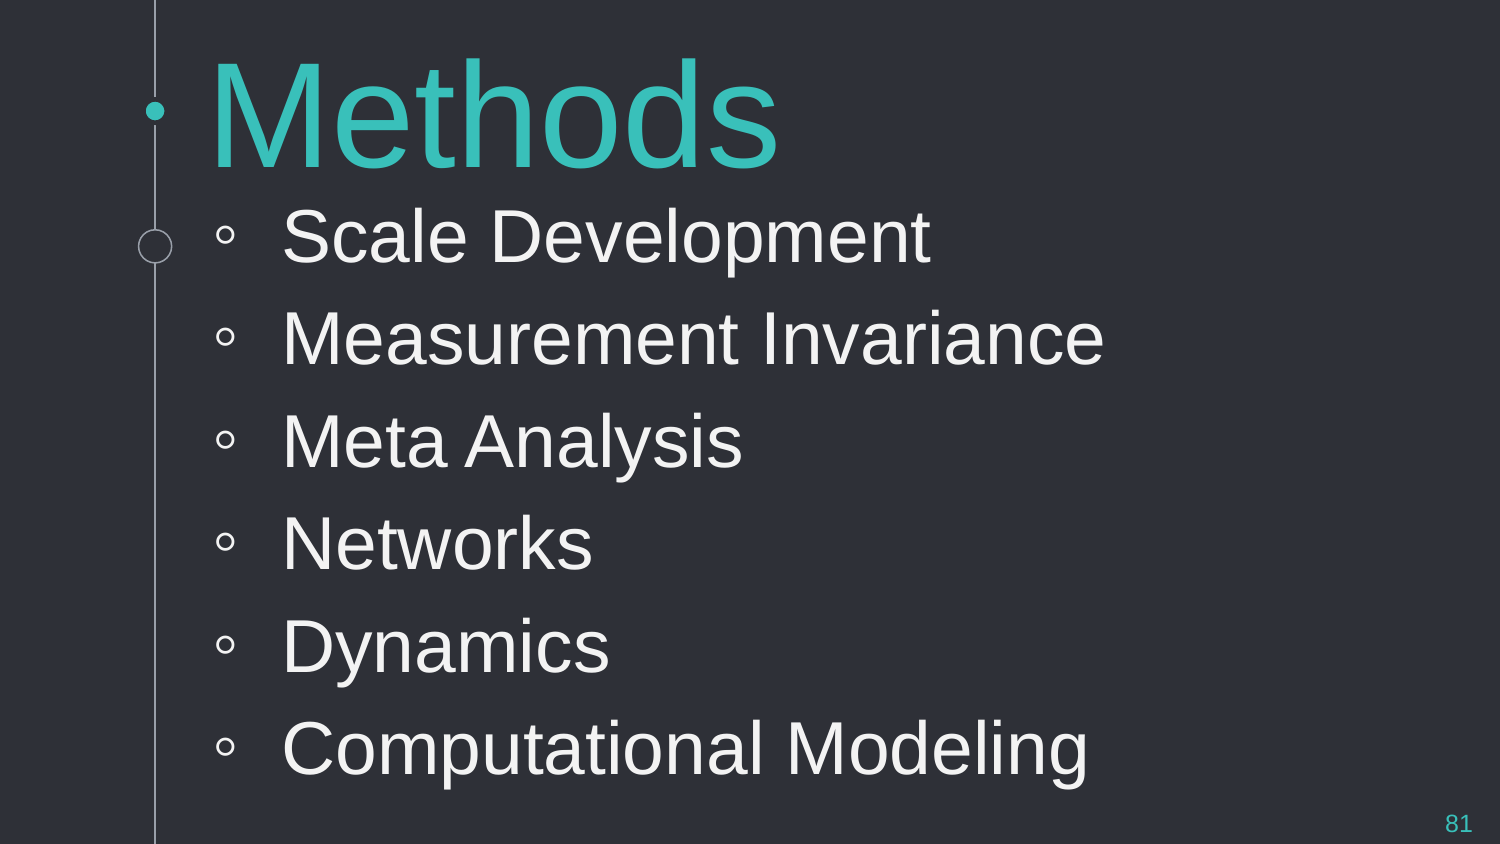

Methods
Scale Development
Measurement Invariance
Meta Analysis
Networks
Dynamics
Computational Modeling

81